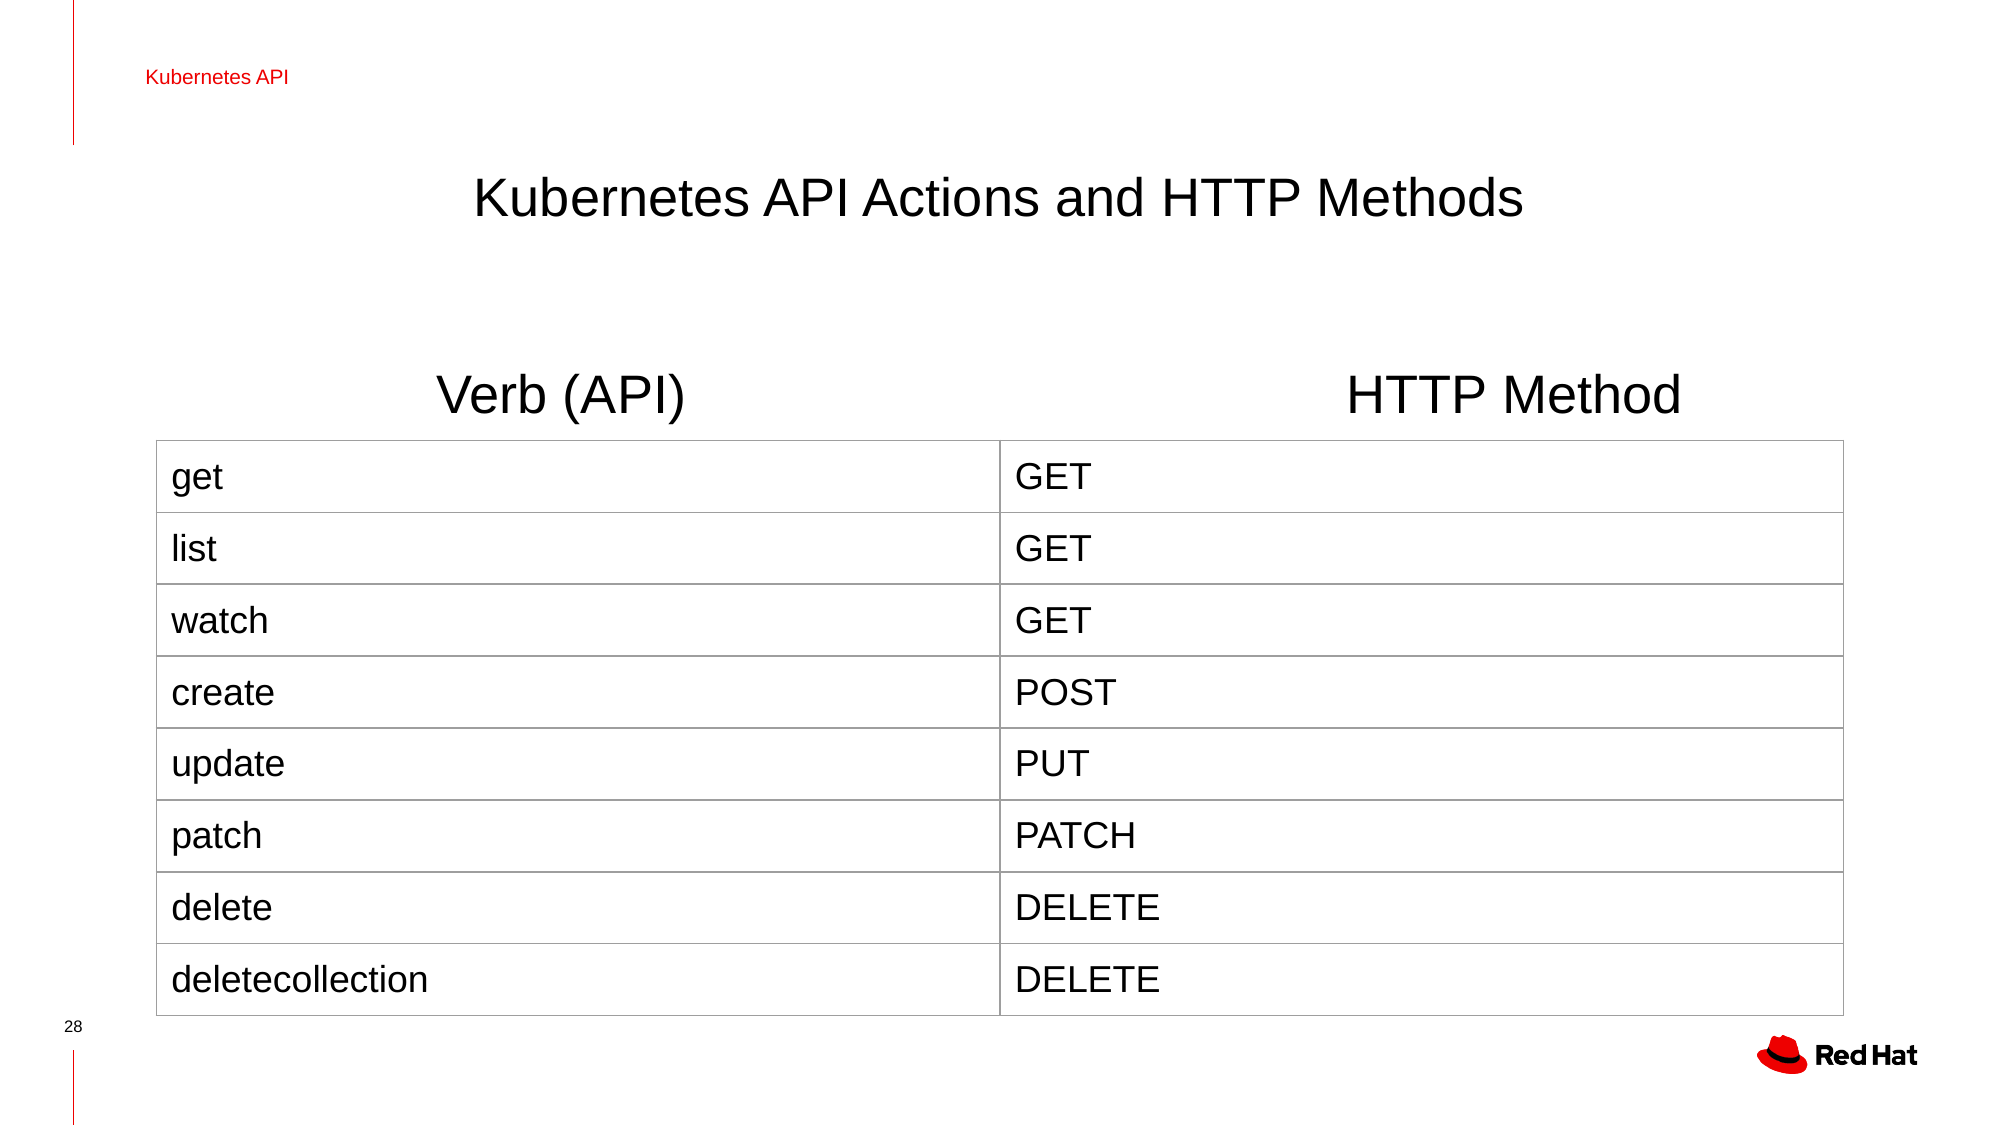

Kubernetes API
# Kubernetes API Actions and HTTP Methods

        Verb (API)                                            HTTP Method
| get | GET |
| --- | --- |
| list | GET |
| watch | GET |
| create | POST |
| update | PUT |
| patch | PATCH |
| delete | DELETE |
| deletecollection | DELETE |

28